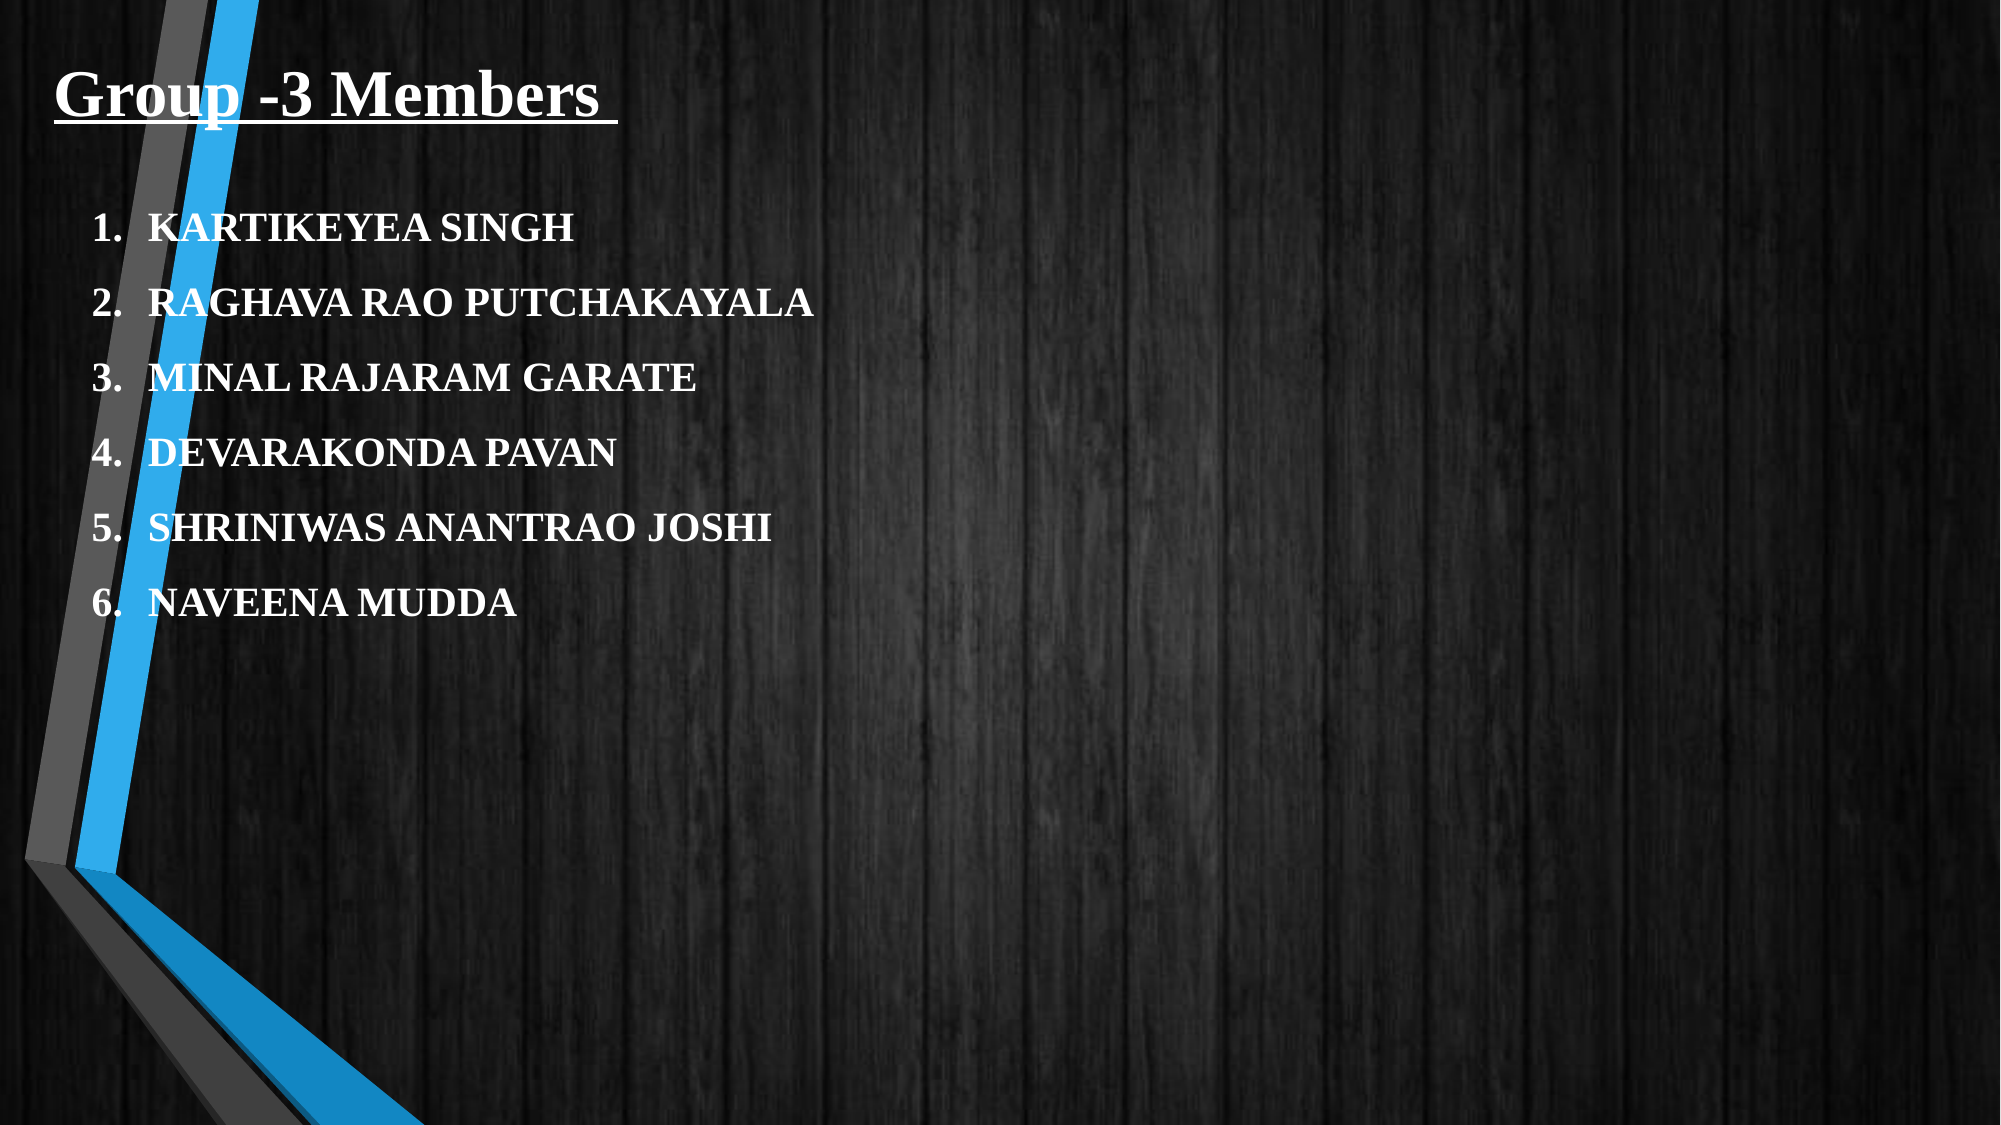

Group -3 Members
KARTIKEYEA SINGH
RAGHAVA RAO PUTCHAKAYALA
MINAL RAJARAM GARATE
DEVARAKONDA PAVAN
SHRINIWAS ANANTRAO JOSHI
NAVEENA MUDDA